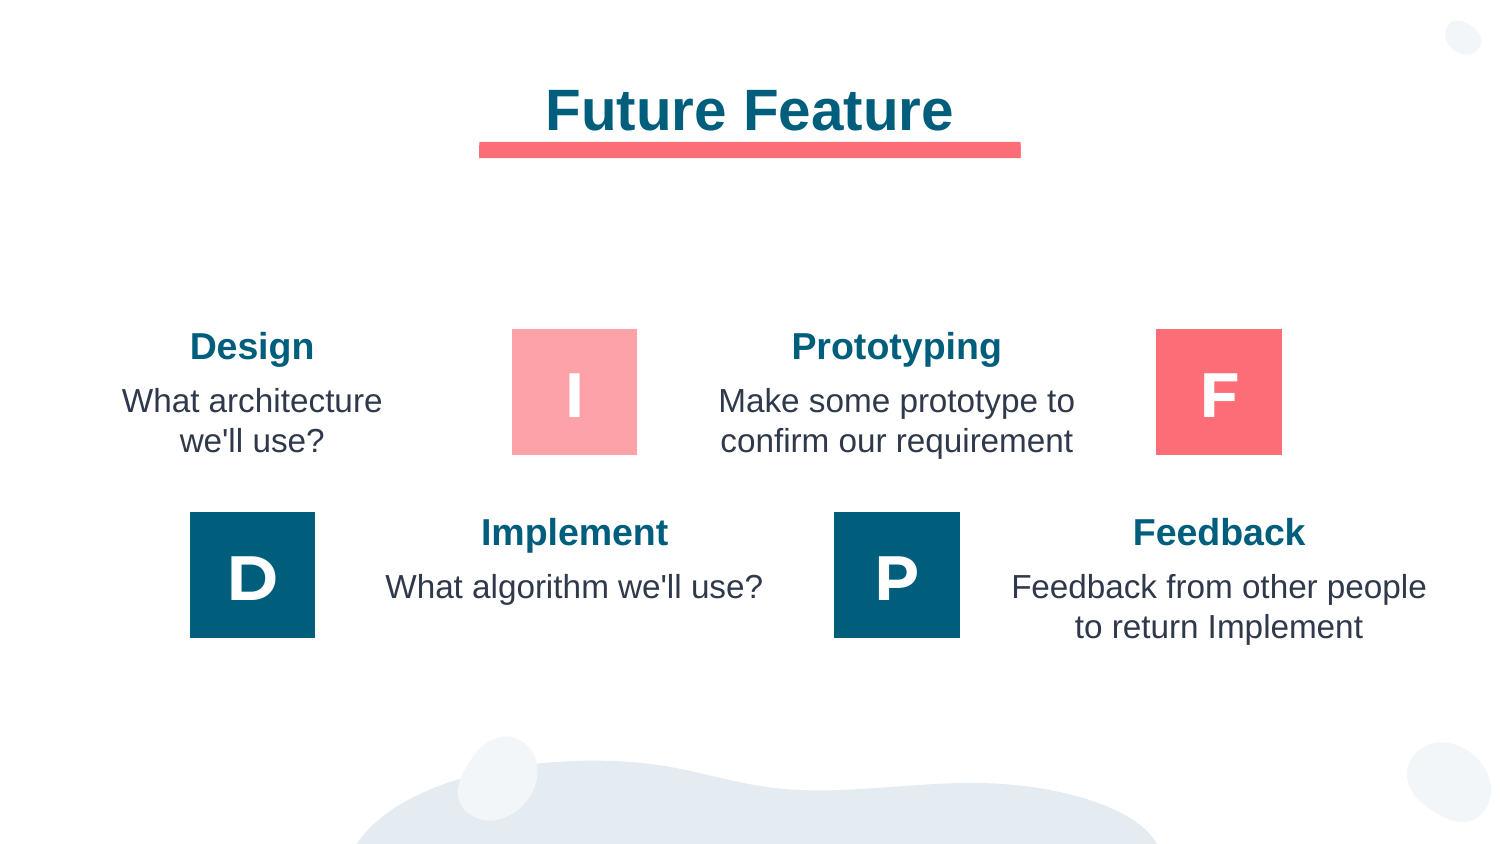

# Future Feature

F
Design
Prototyping
I
What architecture we'll use?
Make some prototype to confirm our requirement
D
P
Implement
Feedback
What algorithm we'll use?
Feedback from other people to return Implement